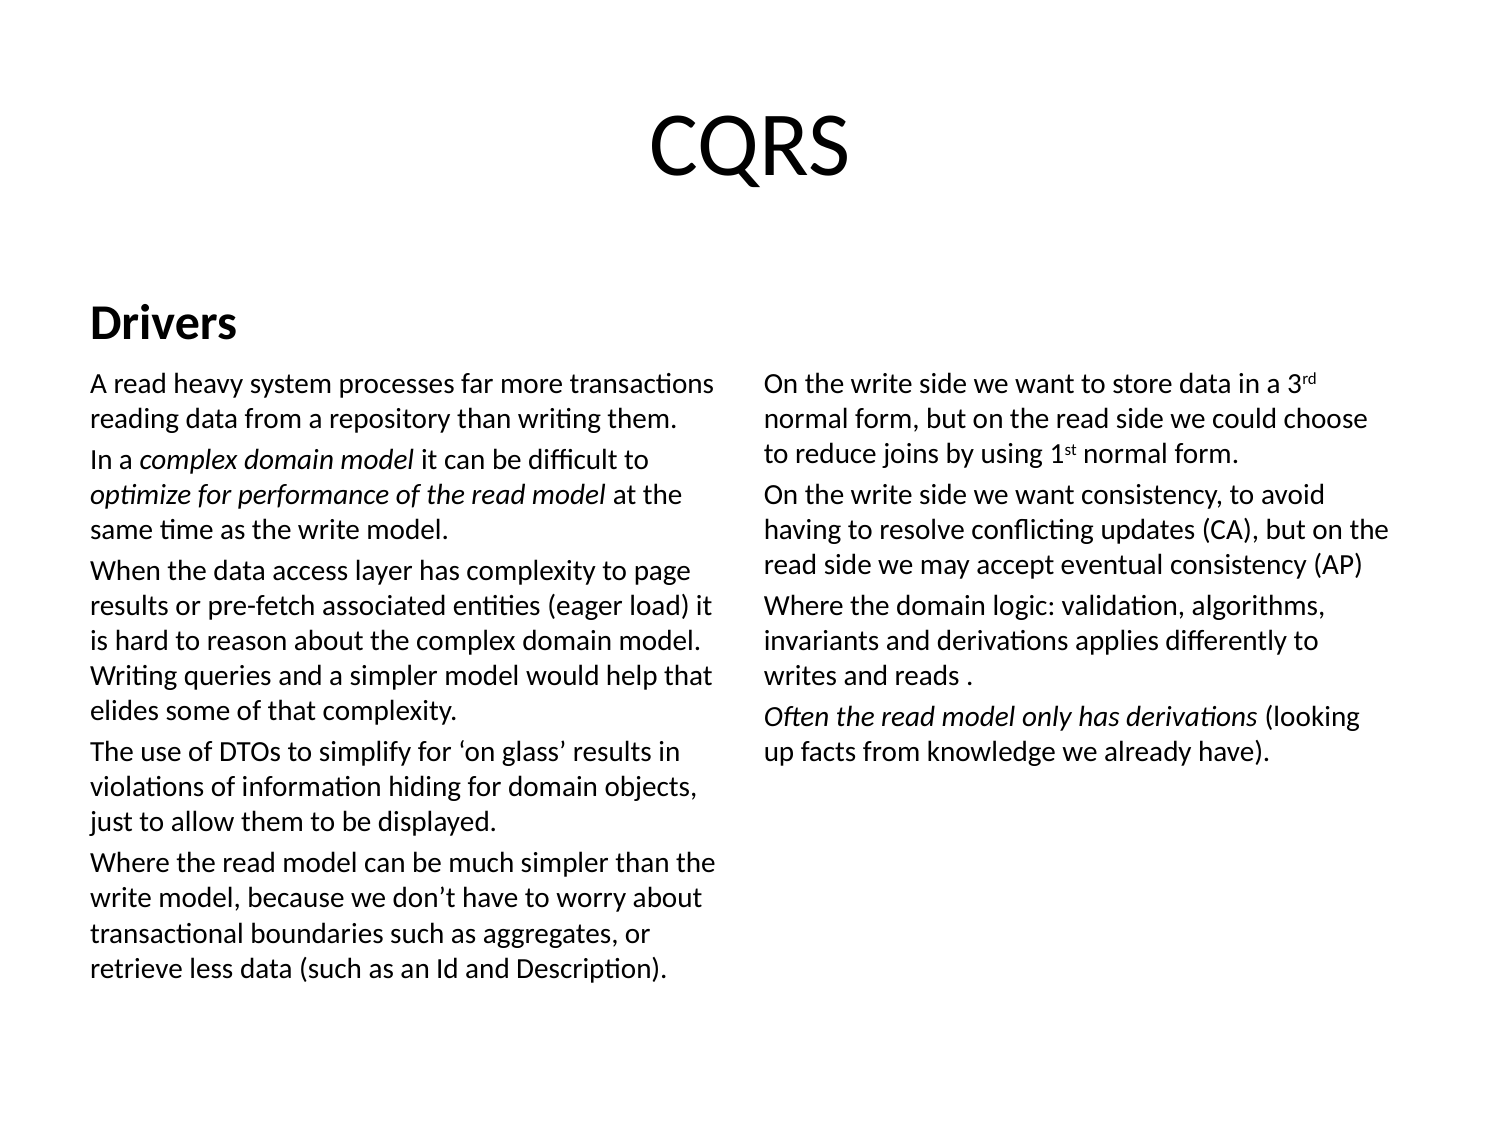

# CQRS
Drivers
A read heavy system processes far more transactions reading data from a repository than writing them.
In a complex domain model it can be difficult to optimize for performance of the read model at the same time as the write model.
When the data access layer has complexity to page results or pre-fetch associated entities (eager load) it is hard to reason about the complex domain model. Writing queries and a simpler model would help that elides some of that complexity.
The use of DTOs to simplify for ‘on glass’ results in violations of information hiding for domain objects, just to allow them to be displayed.
Where the read model can be much simpler than the write model, because we don’t have to worry about transactional boundaries such as aggregates, or retrieve less data (such as an Id and Description).

On the write side we want to store data in a 3rd normal form, but on the read side we could choose to reduce joins by using 1st normal form.
On the write side we want consistency, to avoid having to resolve conflicting updates (CA), but on the read side we may accept eventual consistency (AP)
Where the domain logic: validation, algorithms, invariants and derivations applies differently to writes and reads .
Often the read model only has derivations (looking up facts from knowledge we already have).